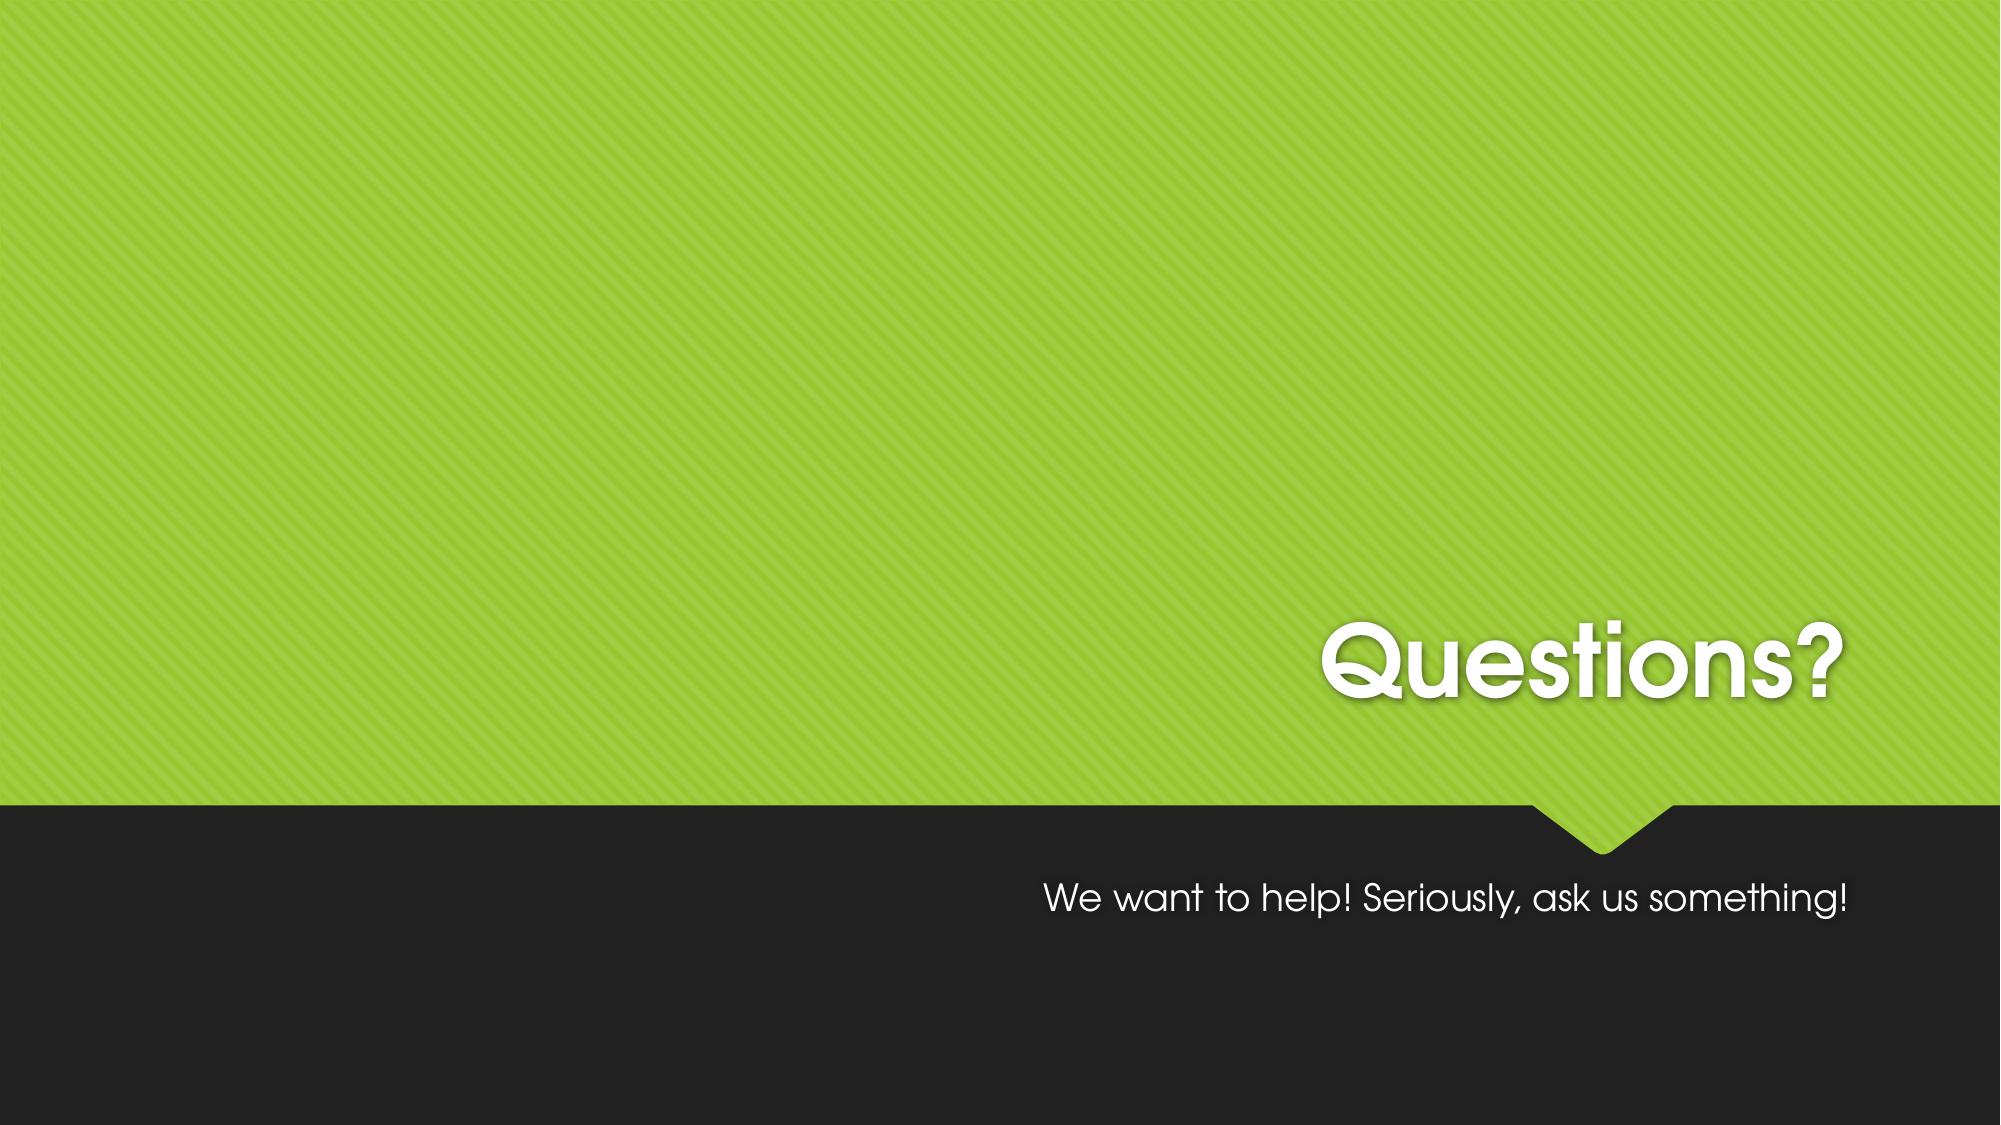

# Questions?
We want to help! Seriously, ask us something!